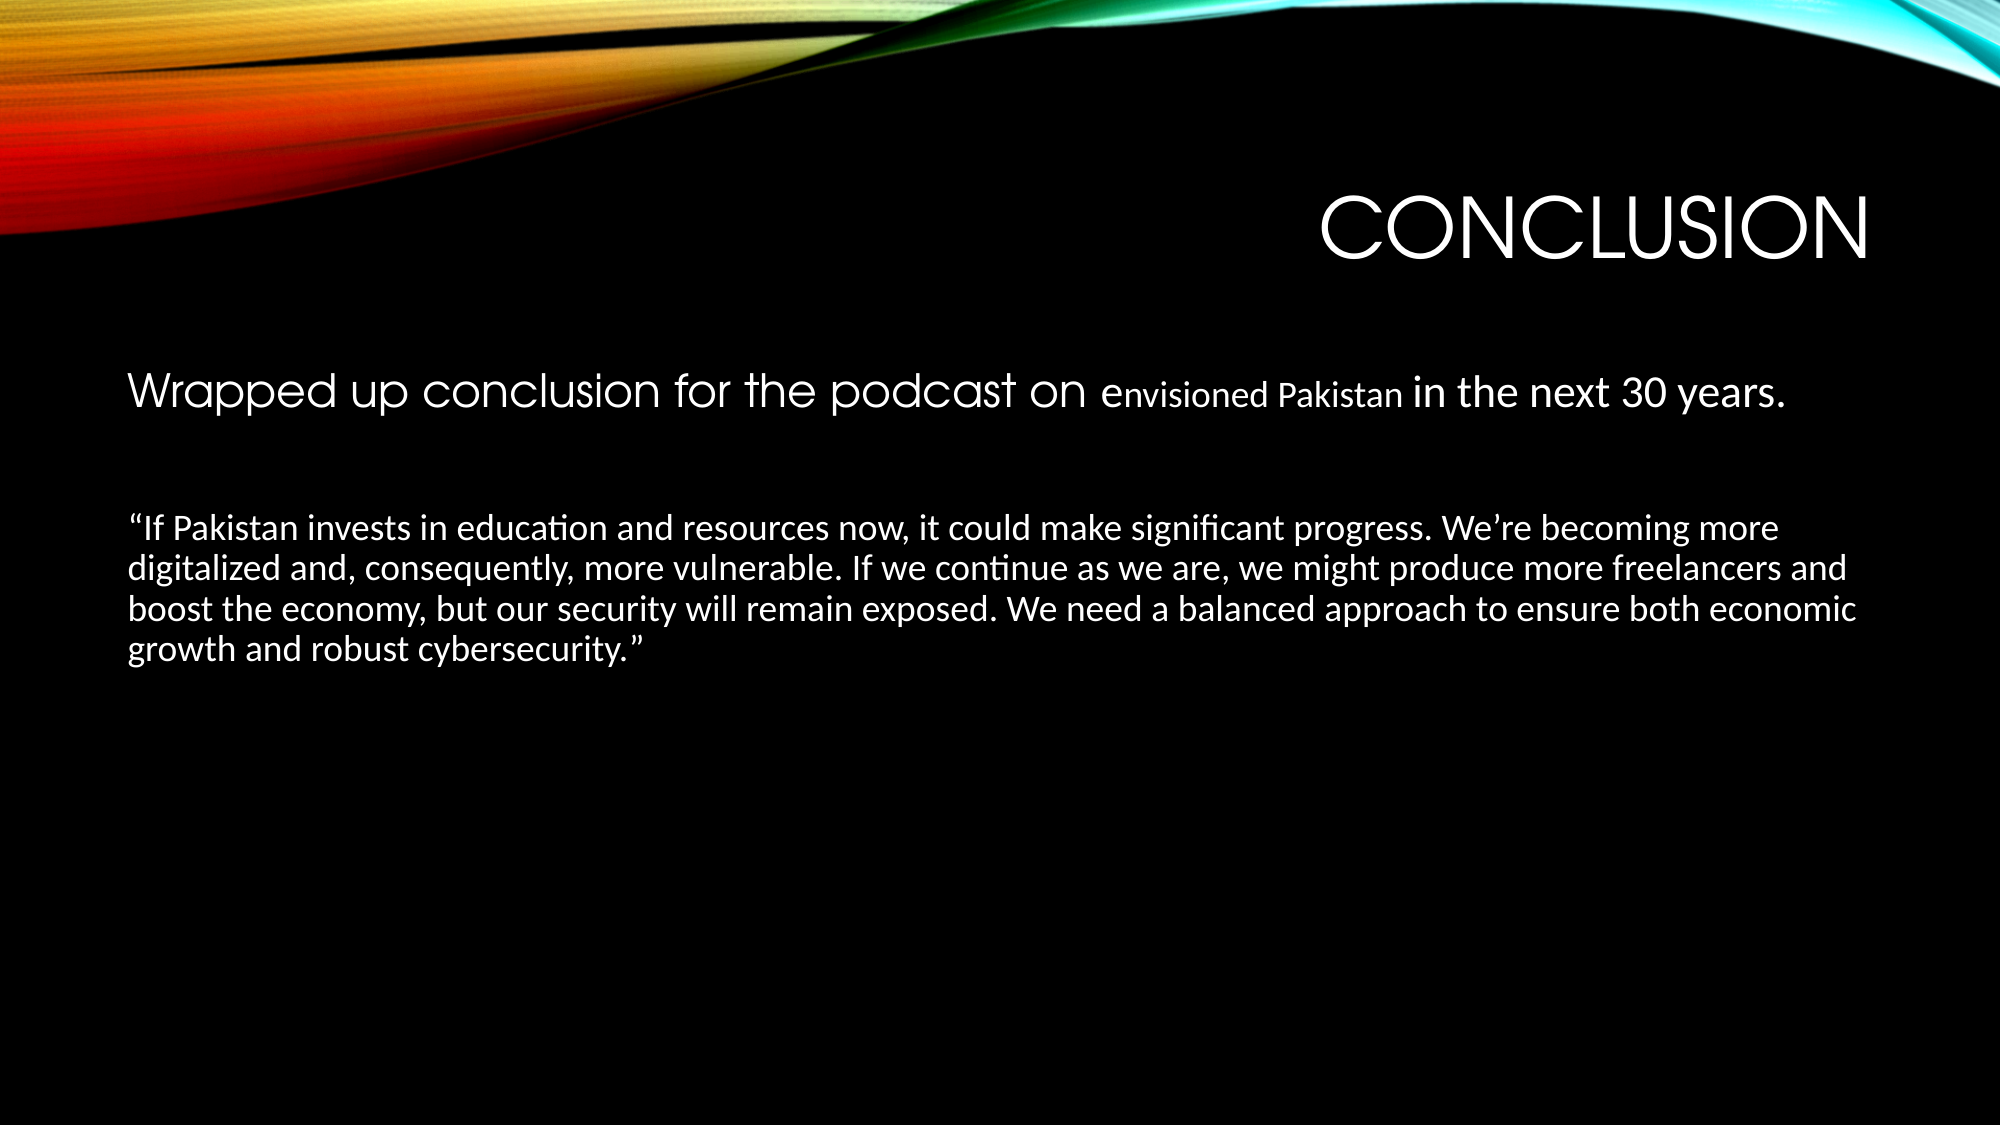

# Conclusion
Wrapped up conclusion for the podcast on envisioned Pakistan in the next 30 years.

“If Pakistan invests in education and resources now, it could make significant progress. We’re becoming more digitalized and, consequently, more vulnerable. If we continue as we are, we might produce more freelancers and boost the economy, but our security will remain exposed. We need a balanced approach to ensure both economic growth and robust cybersecurity.”